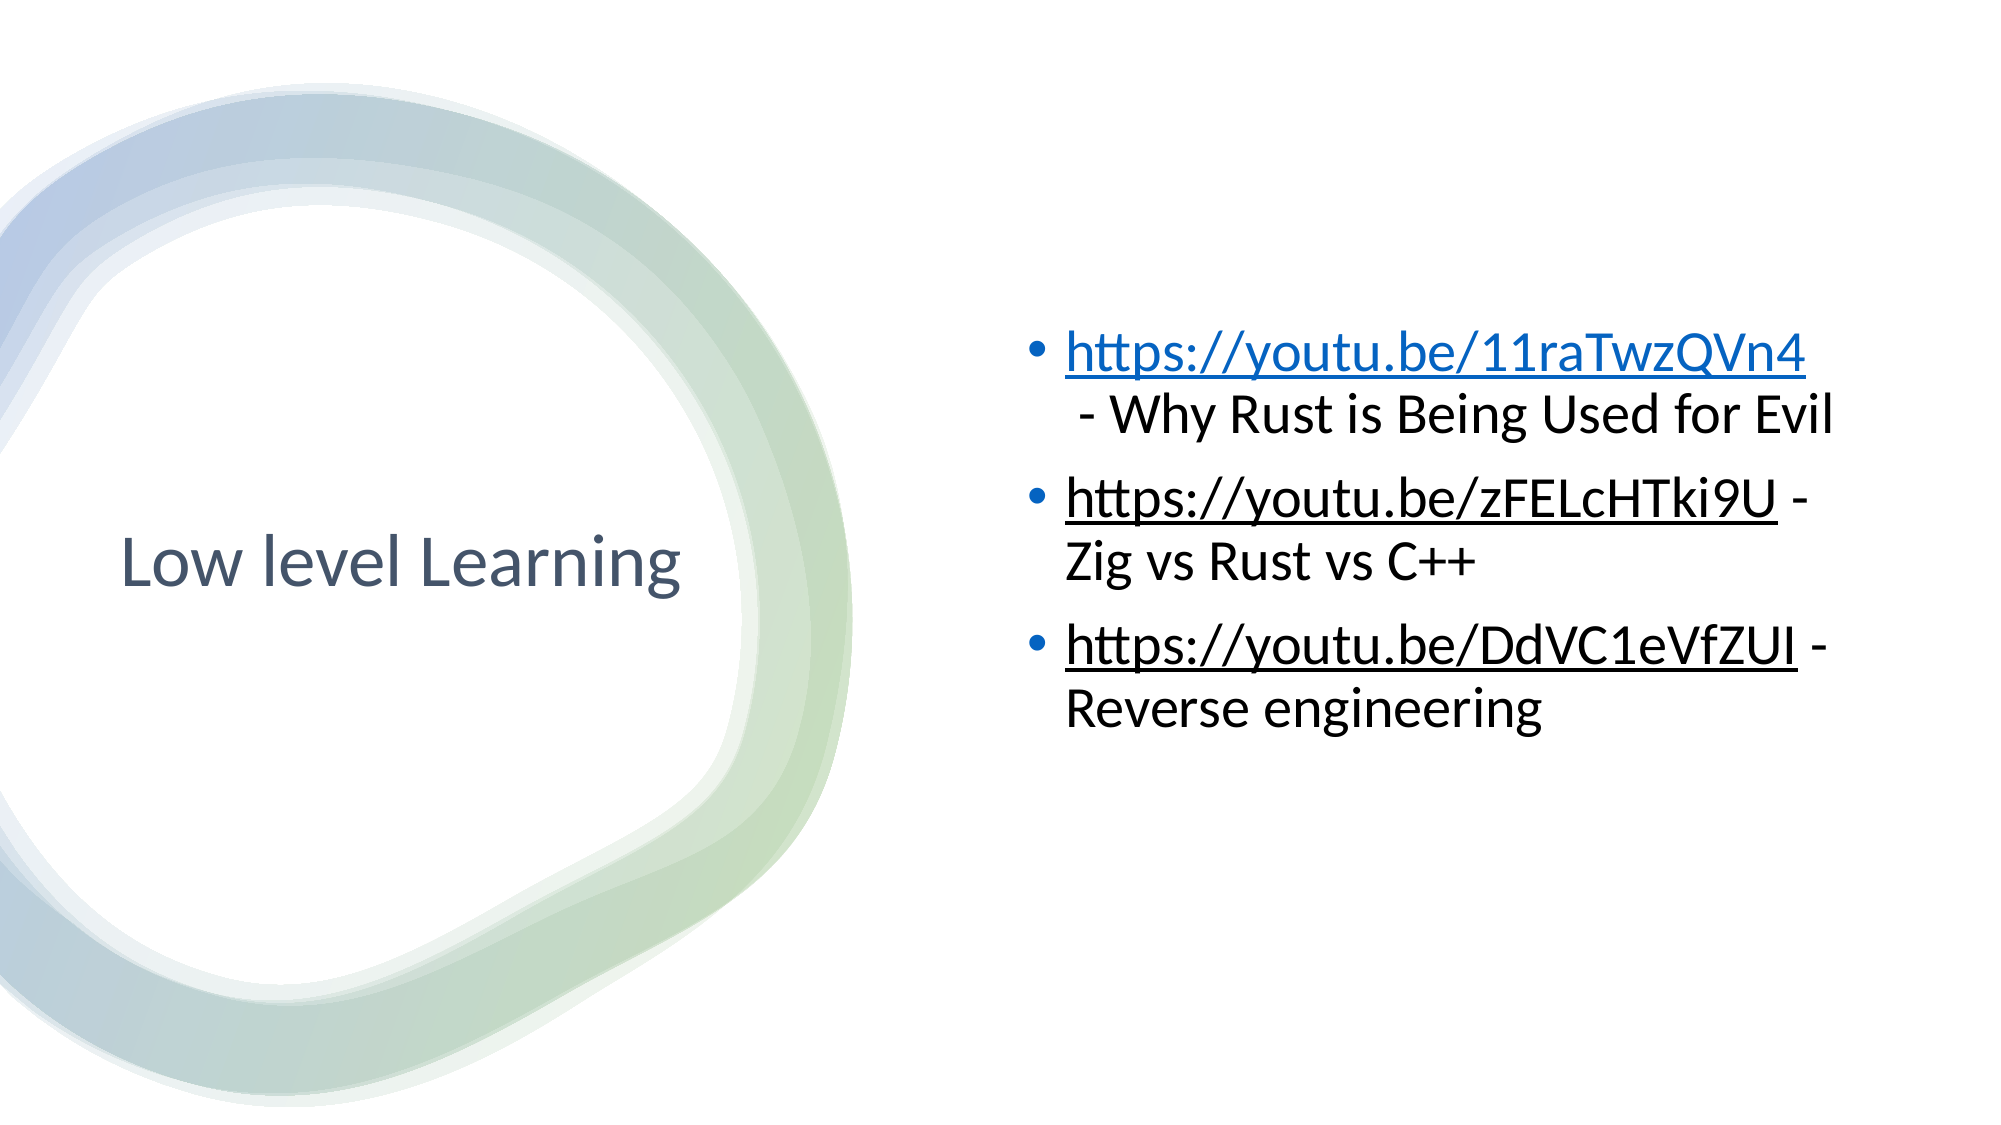

https://youtu.be/11raTwzQVn4 - Why Rust is Being Used for Evil
https://youtu.be/zFELcHTki9U - Zig vs Rust vs C++
https://youtu.be/DdVC1eVfZUI - Reverse engineering

# Low level Learning